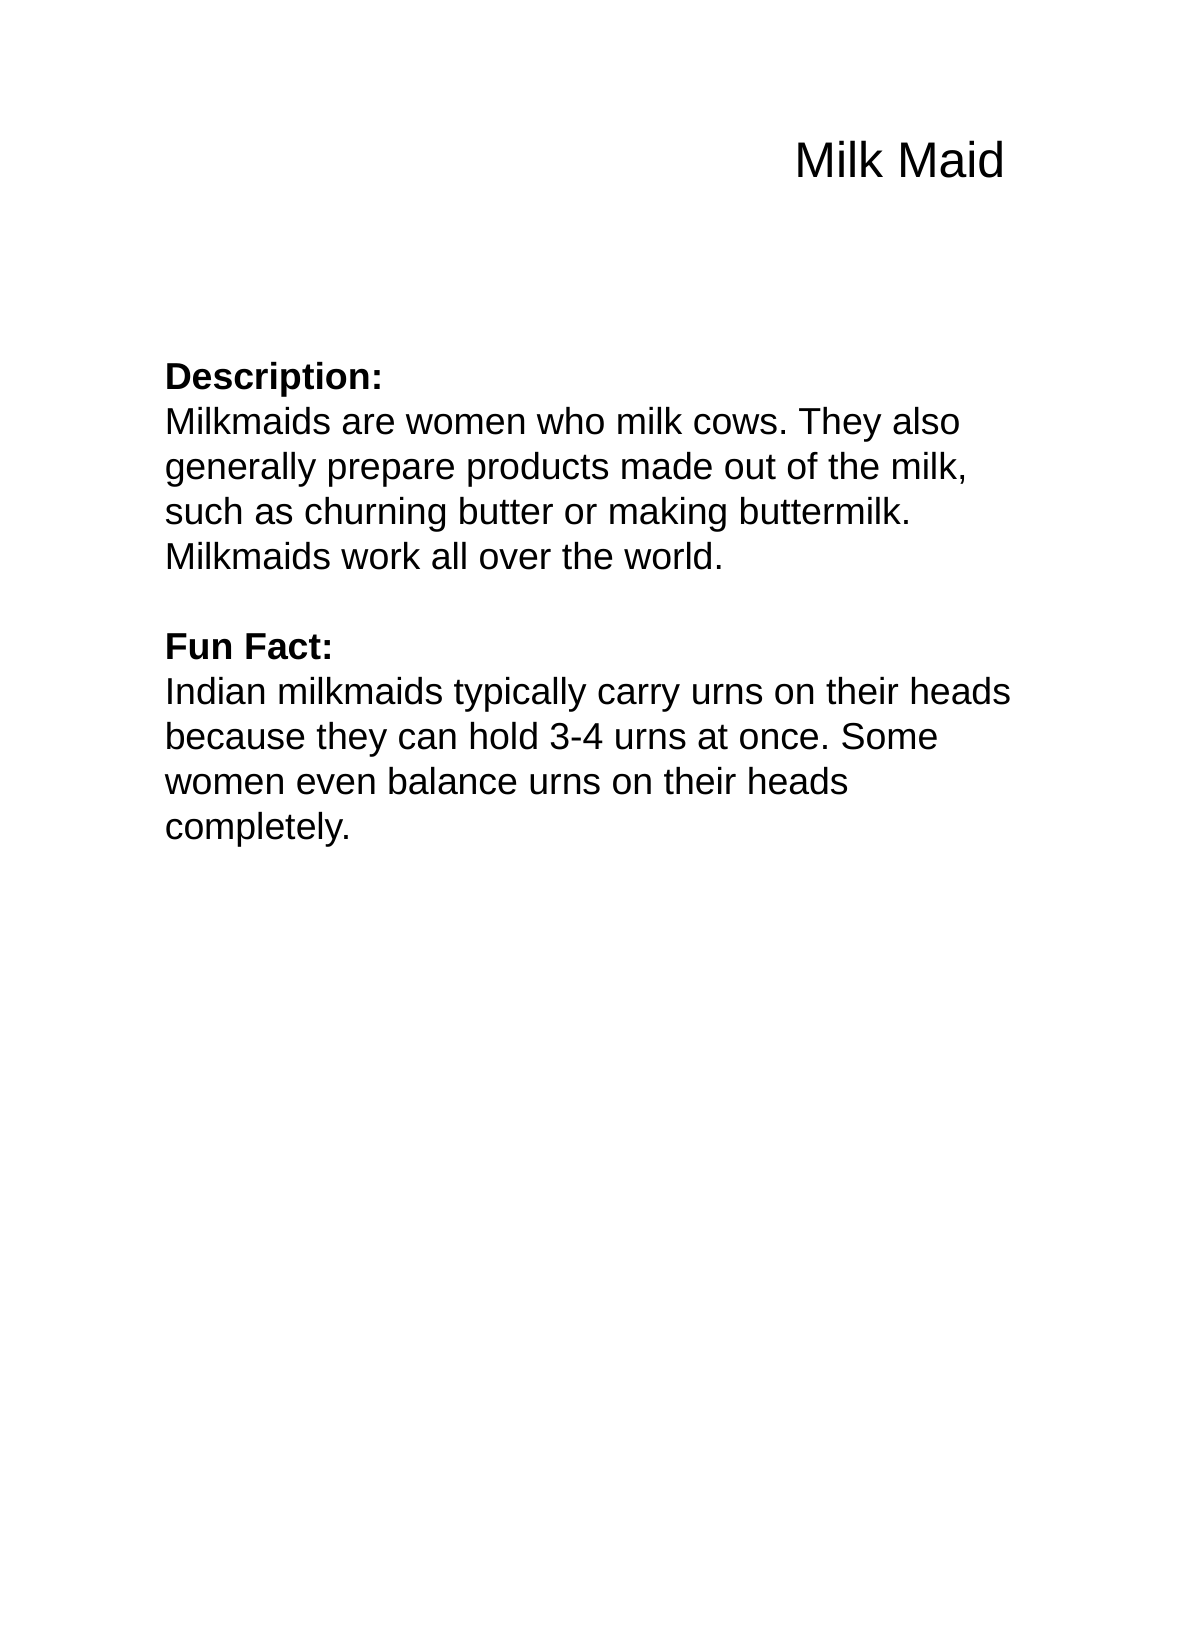

Milk Maid

Description:
Milkmaids are women who milk cows. They also generally prepare products made out of the milk, such as churning butter or making buttermilk. Milkmaids work all over the world.
Fun Fact:
Indian milkmaids typically carry urns on their heads because they can hold 3-4 urns at once. Some women even balance urns on their heads completely.